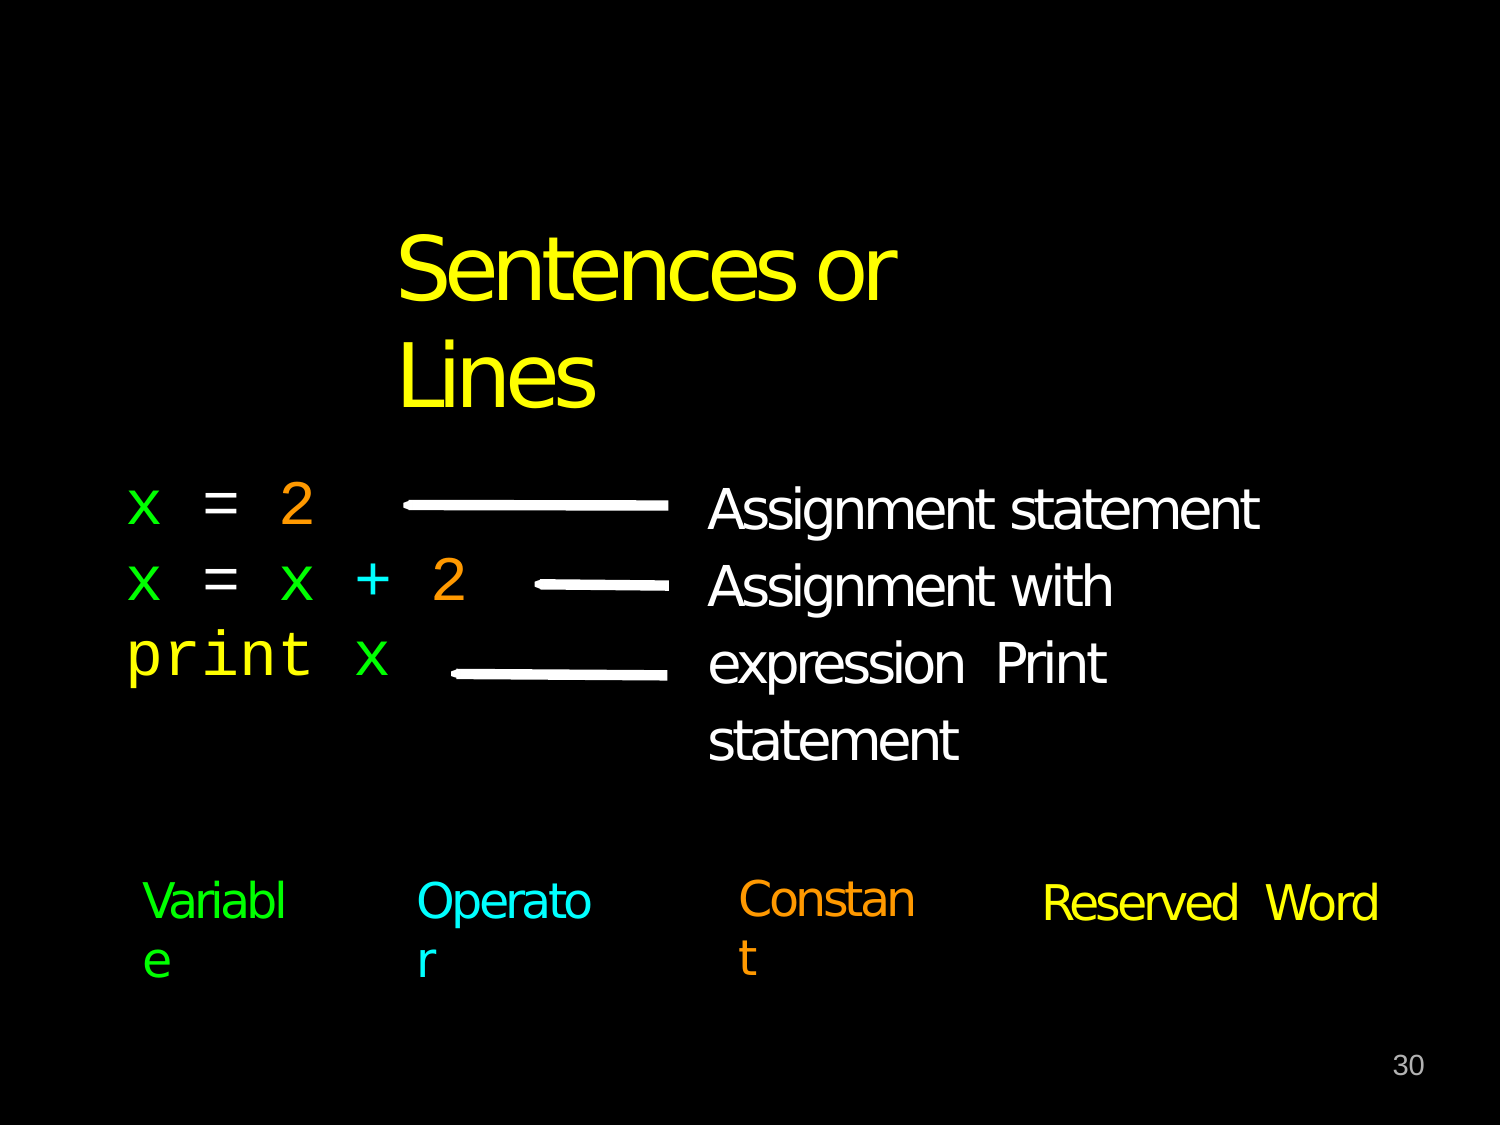

# Sentences or Lines
x	=	2
Assignment statement  Assignment with expression  Print statement

x	=	x	+	2

print x

Constant
Variable
Operator
Reserved  Word
30